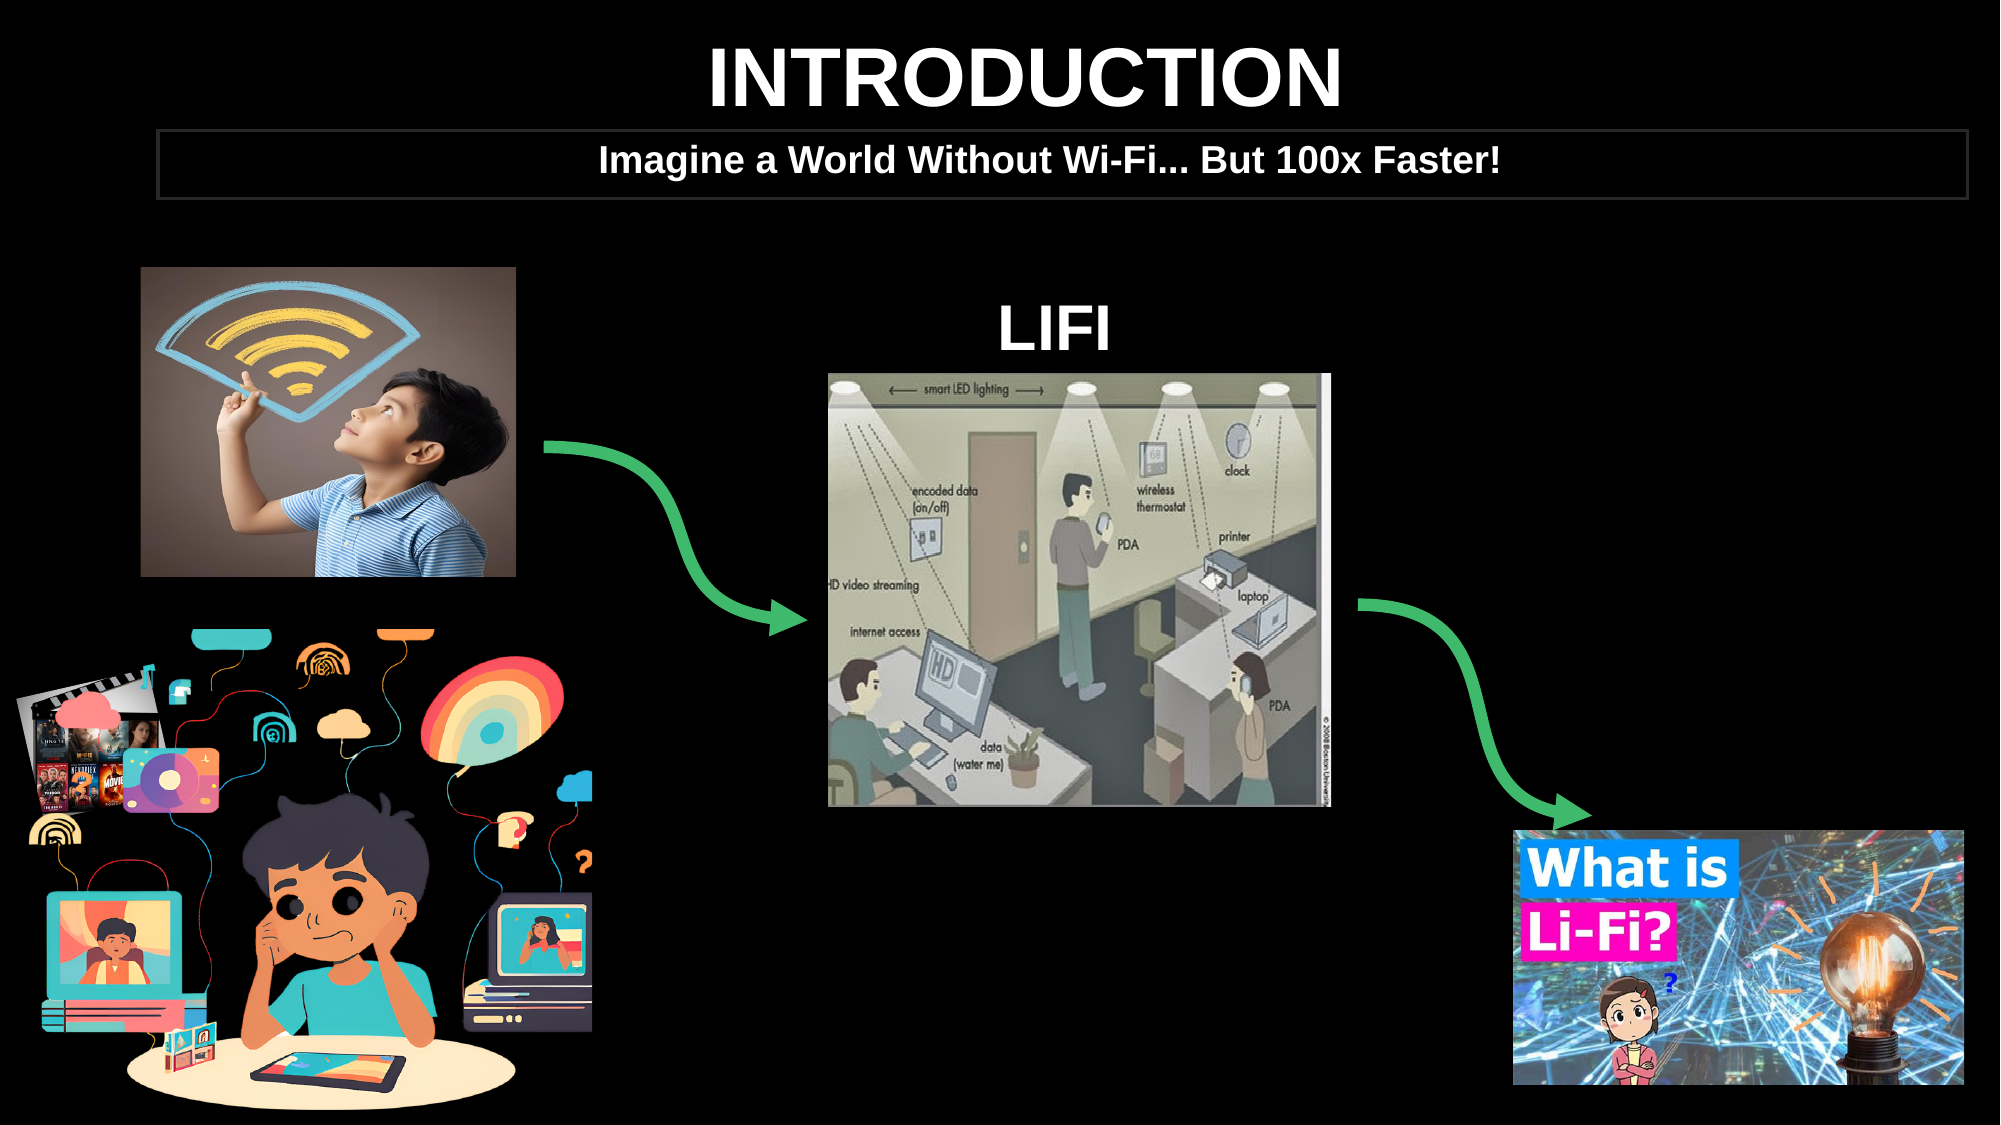

INTRODUCTION

Imagine a World Without Wi-Fi... But 100x Faster!

LIFI